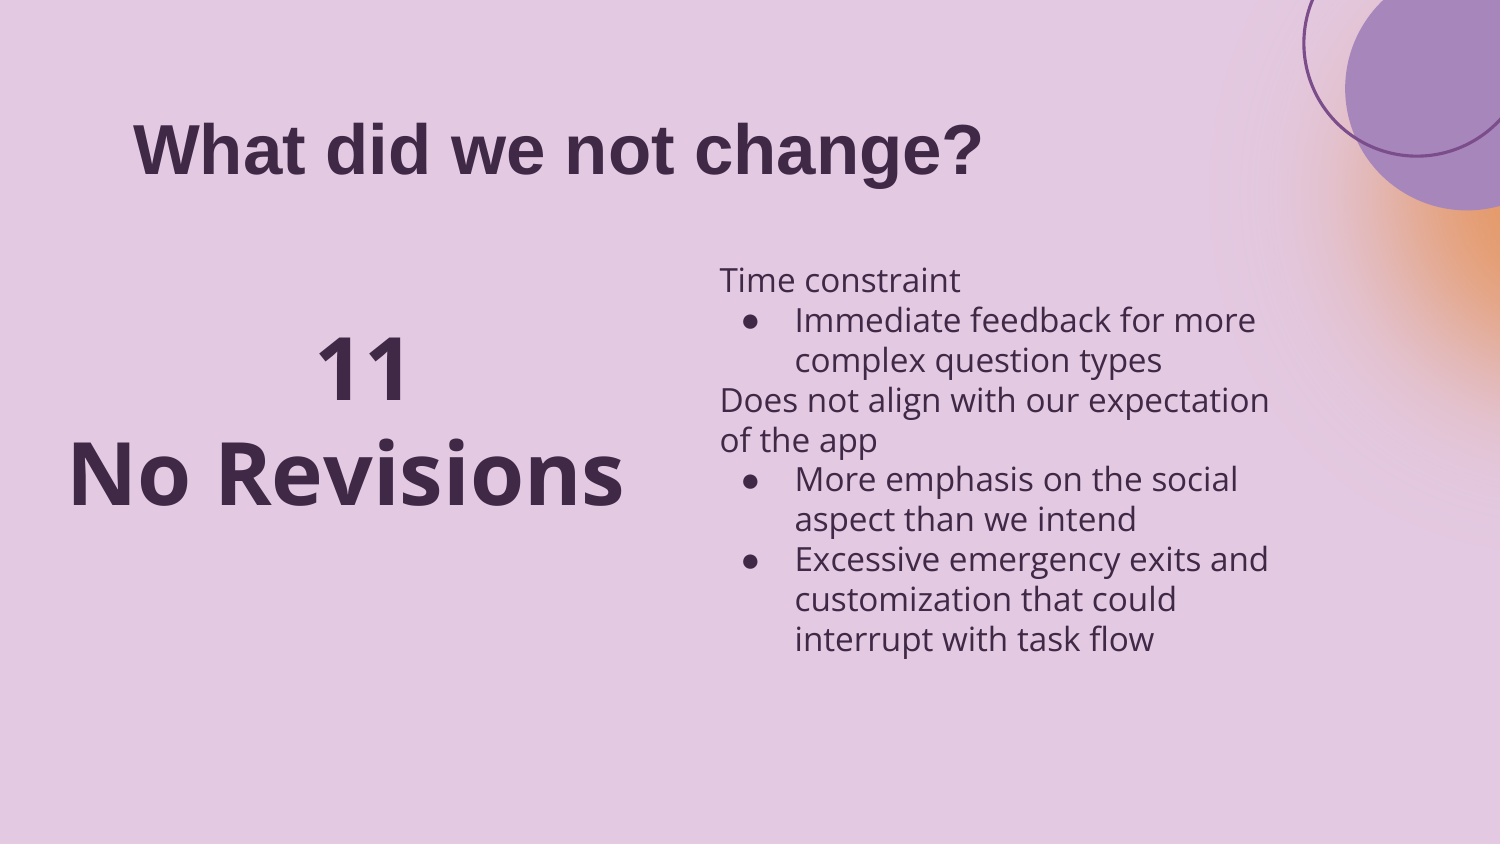

What did we not change?
Time constraint
Immediate feedback for more complex question types
Does not align with our expectation of the app
More emphasis on the social aspect than we intend
Excessive emergency exits and customization that could interrupt with task flow
11
No Revisions